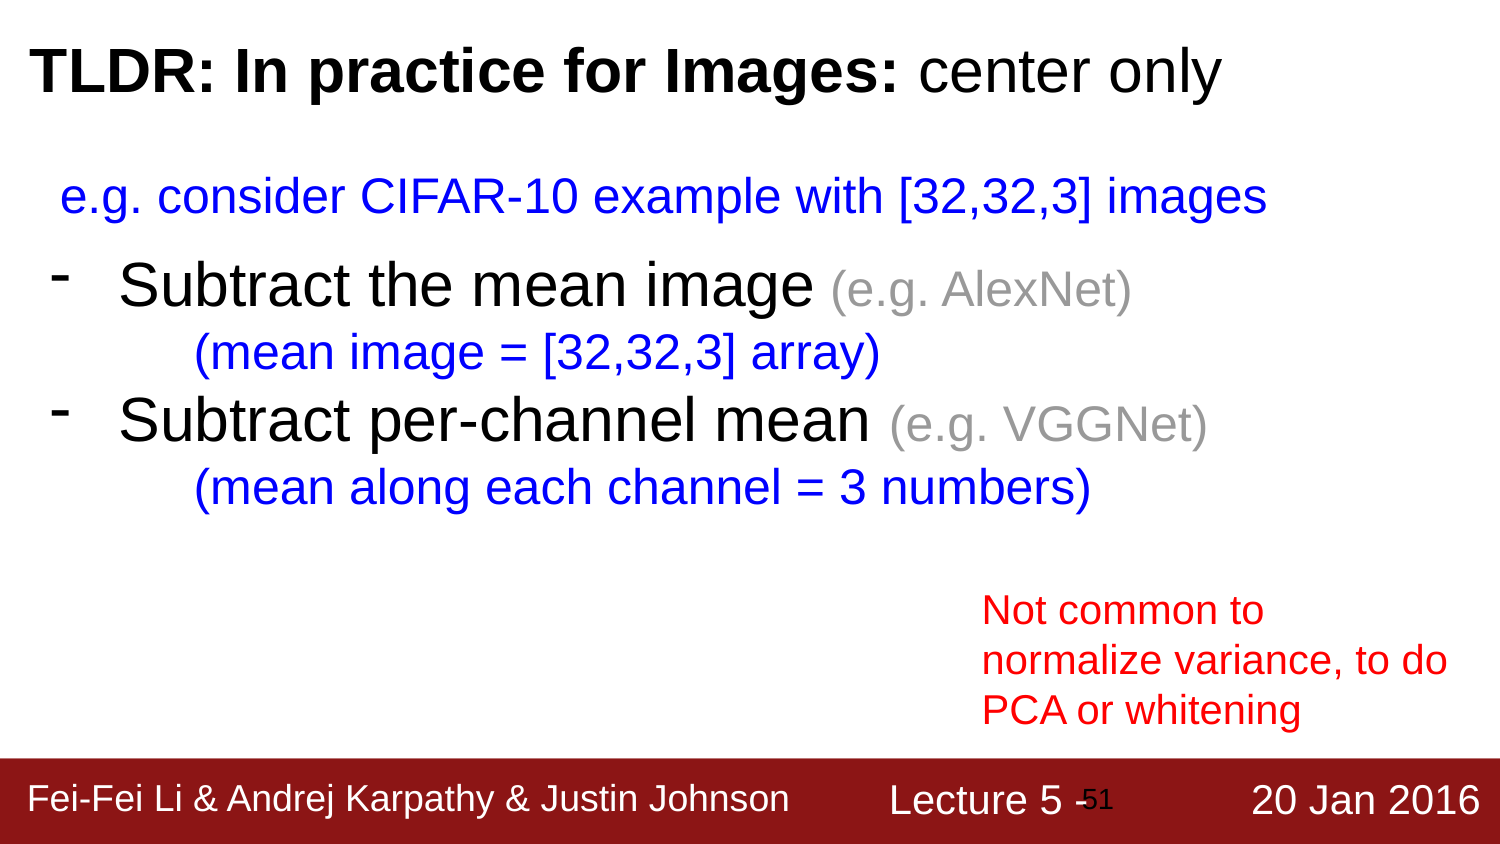

TLDR: In practice for Images: center only
e.g. consider CIFAR-10 example with [32,32,3] images
Subtract the mean image (e.g. AlexNet)
	(mean image = [32,32,3] array)
Subtract per-channel mean (e.g. VGGNet)
	(mean along each channel = 3 numbers)
Not common to normalize variance, to do PCA or whitening
51